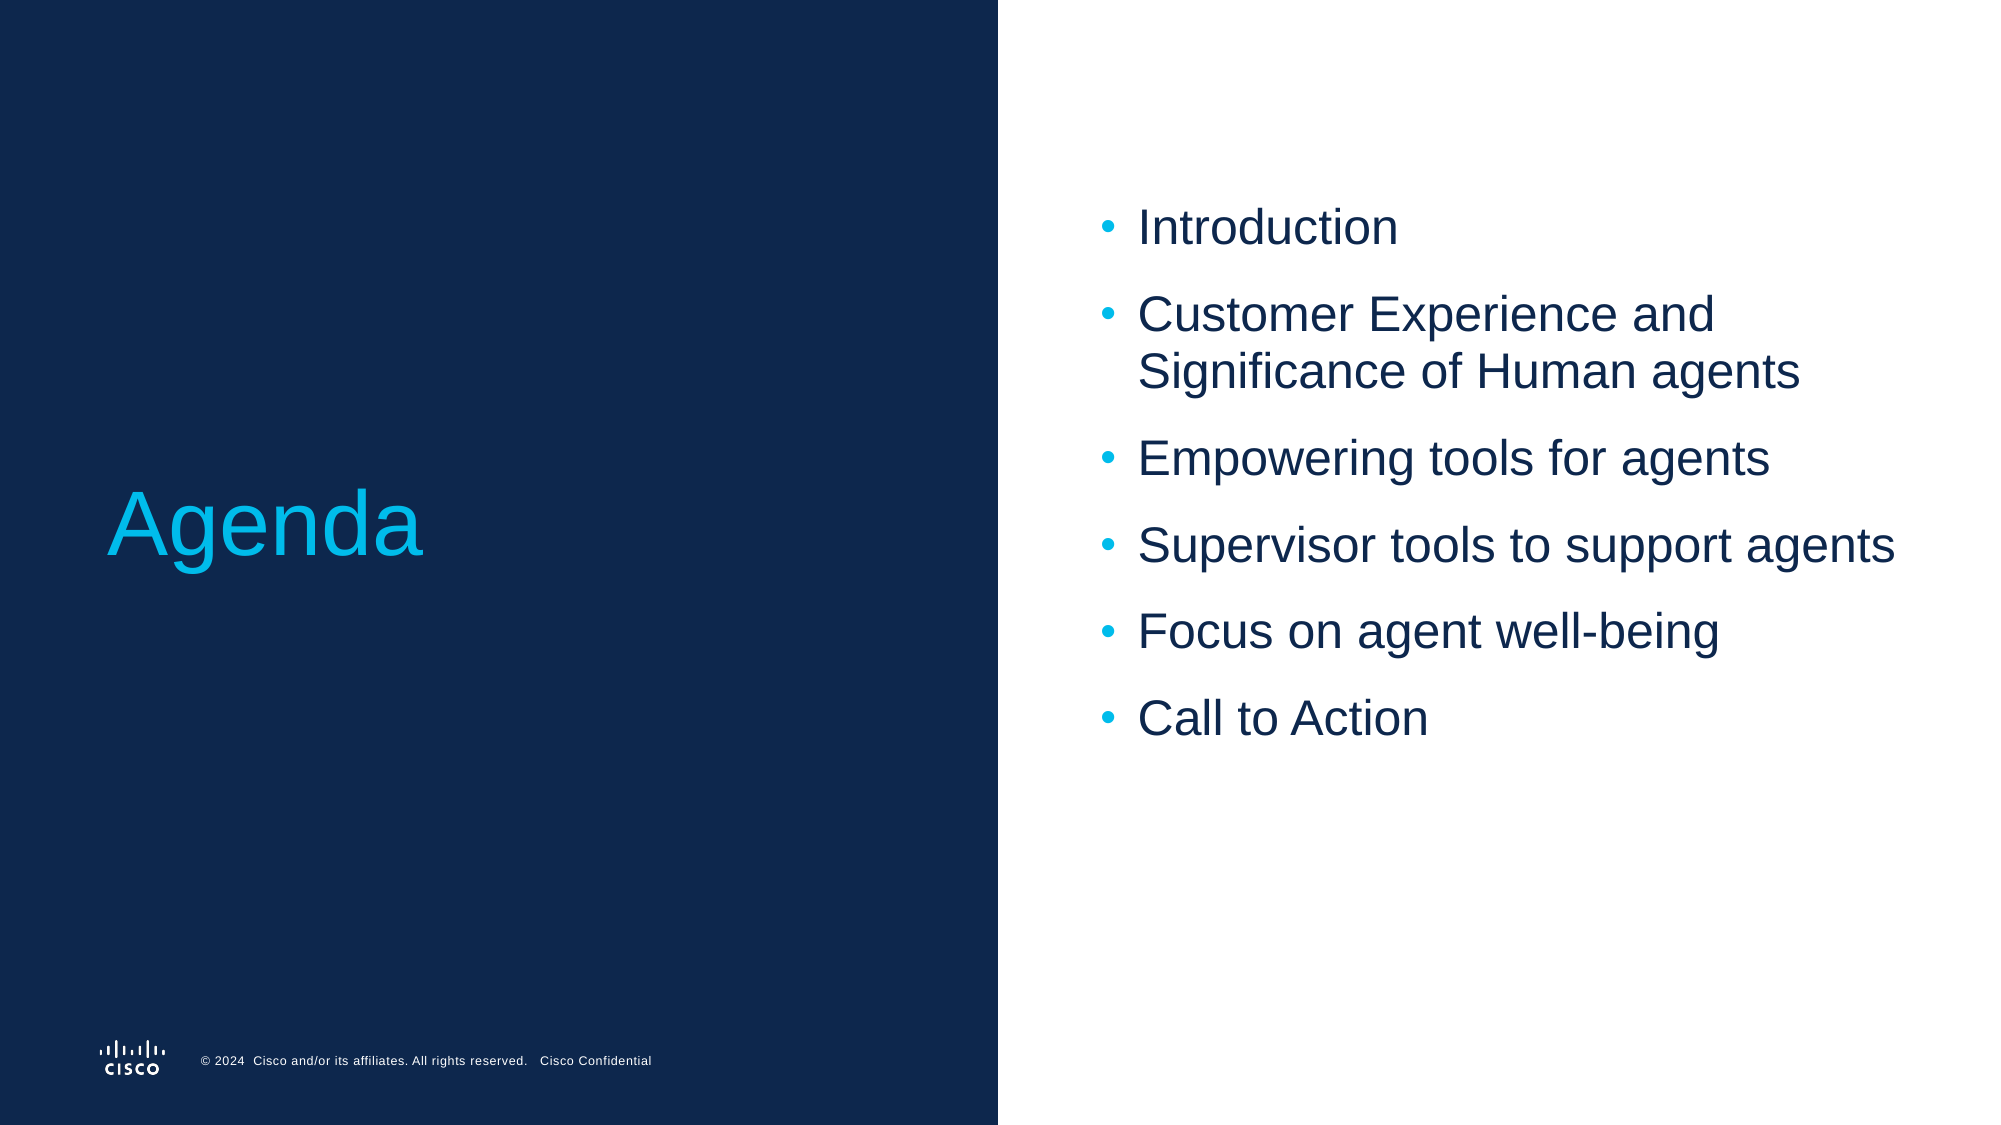

Introduction
Customer Experience and Significance of Human agents
Empowering tools for agents
Supervisor tools to support agents
Focus on agent well-being
Call to Action
# Agenda